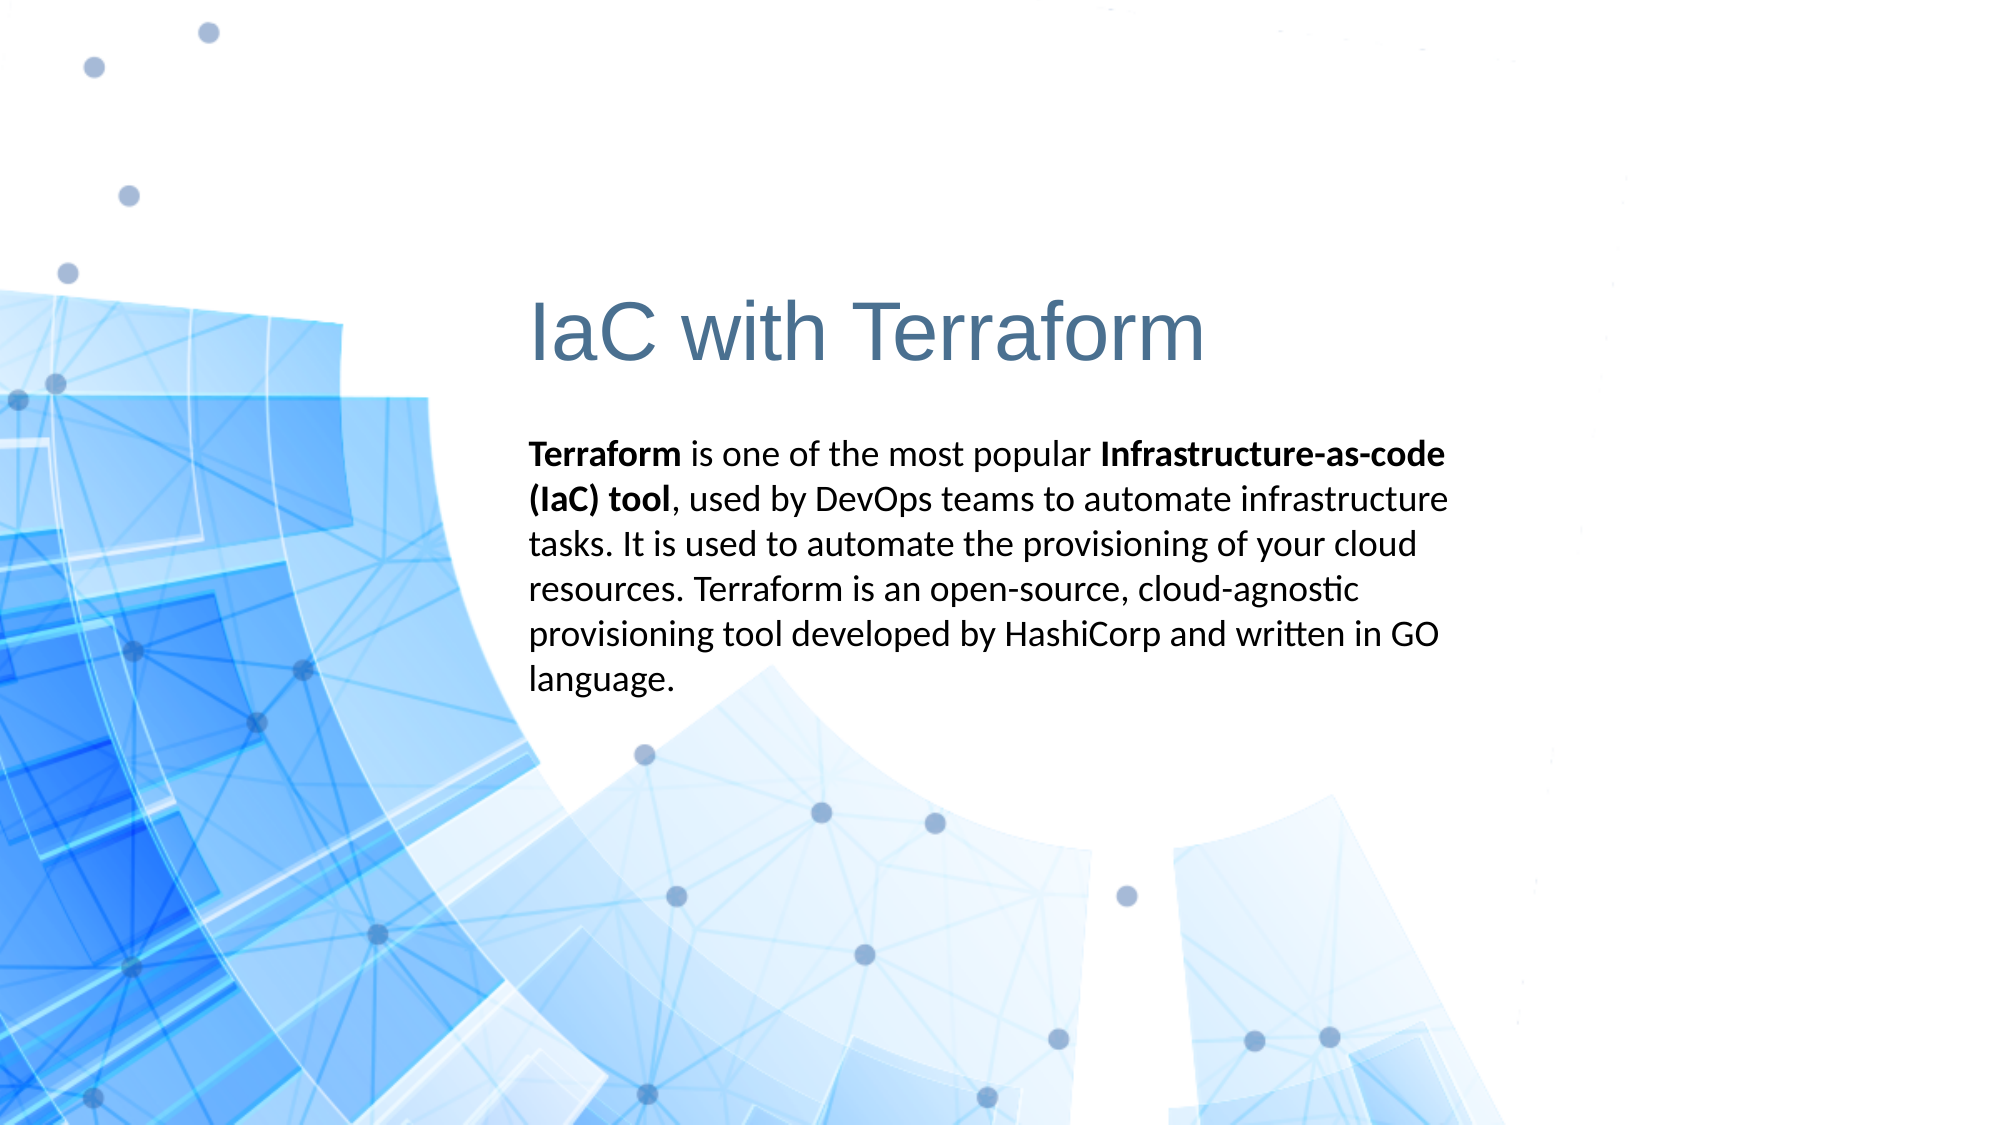

IaC with Terraform
Terraform is one of the most popular Infrastructure-as-code (IaC) tool, used by DevOps teams to automate infrastructure tasks. It is used to automate the provisioning of your cloud resources. Terraform is an open-source, cloud-agnostic provisioning tool developed by HashiCorp and written in GO language.